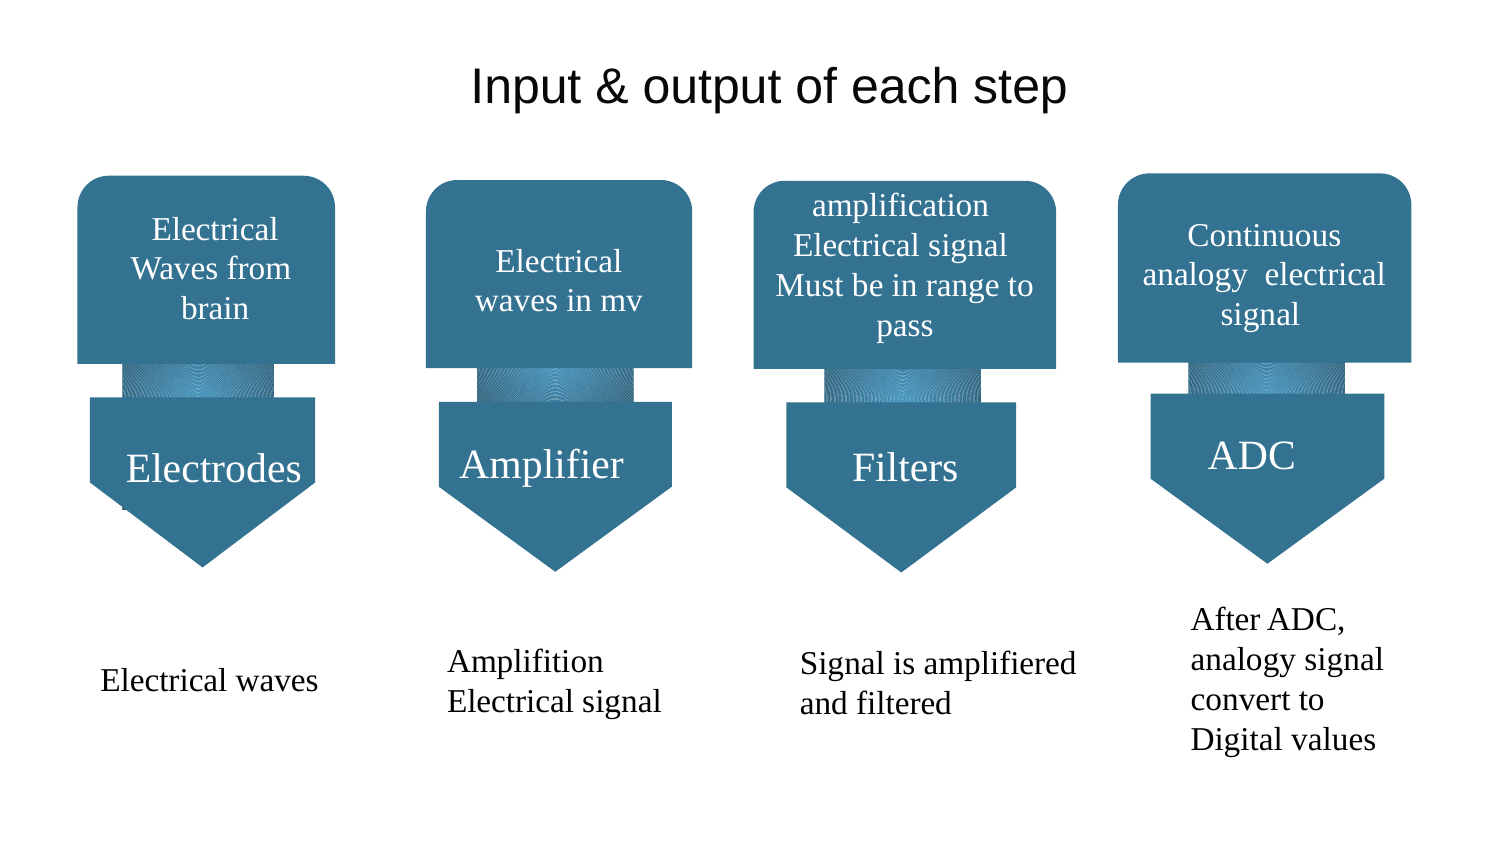

# Input & output of each step
Continuous analogy  electrical signal

amplification  Electrical signal
Must be in range to pass

Electrical waves in mv

 Electrical
Waves from
 brain

ADC
Amplifier
Filters
 Electrodes

After ADC, analogy signal convert to Digital values
Signal is amplifiered and filtered
Amplifition  Electrical signal
Electrical waves